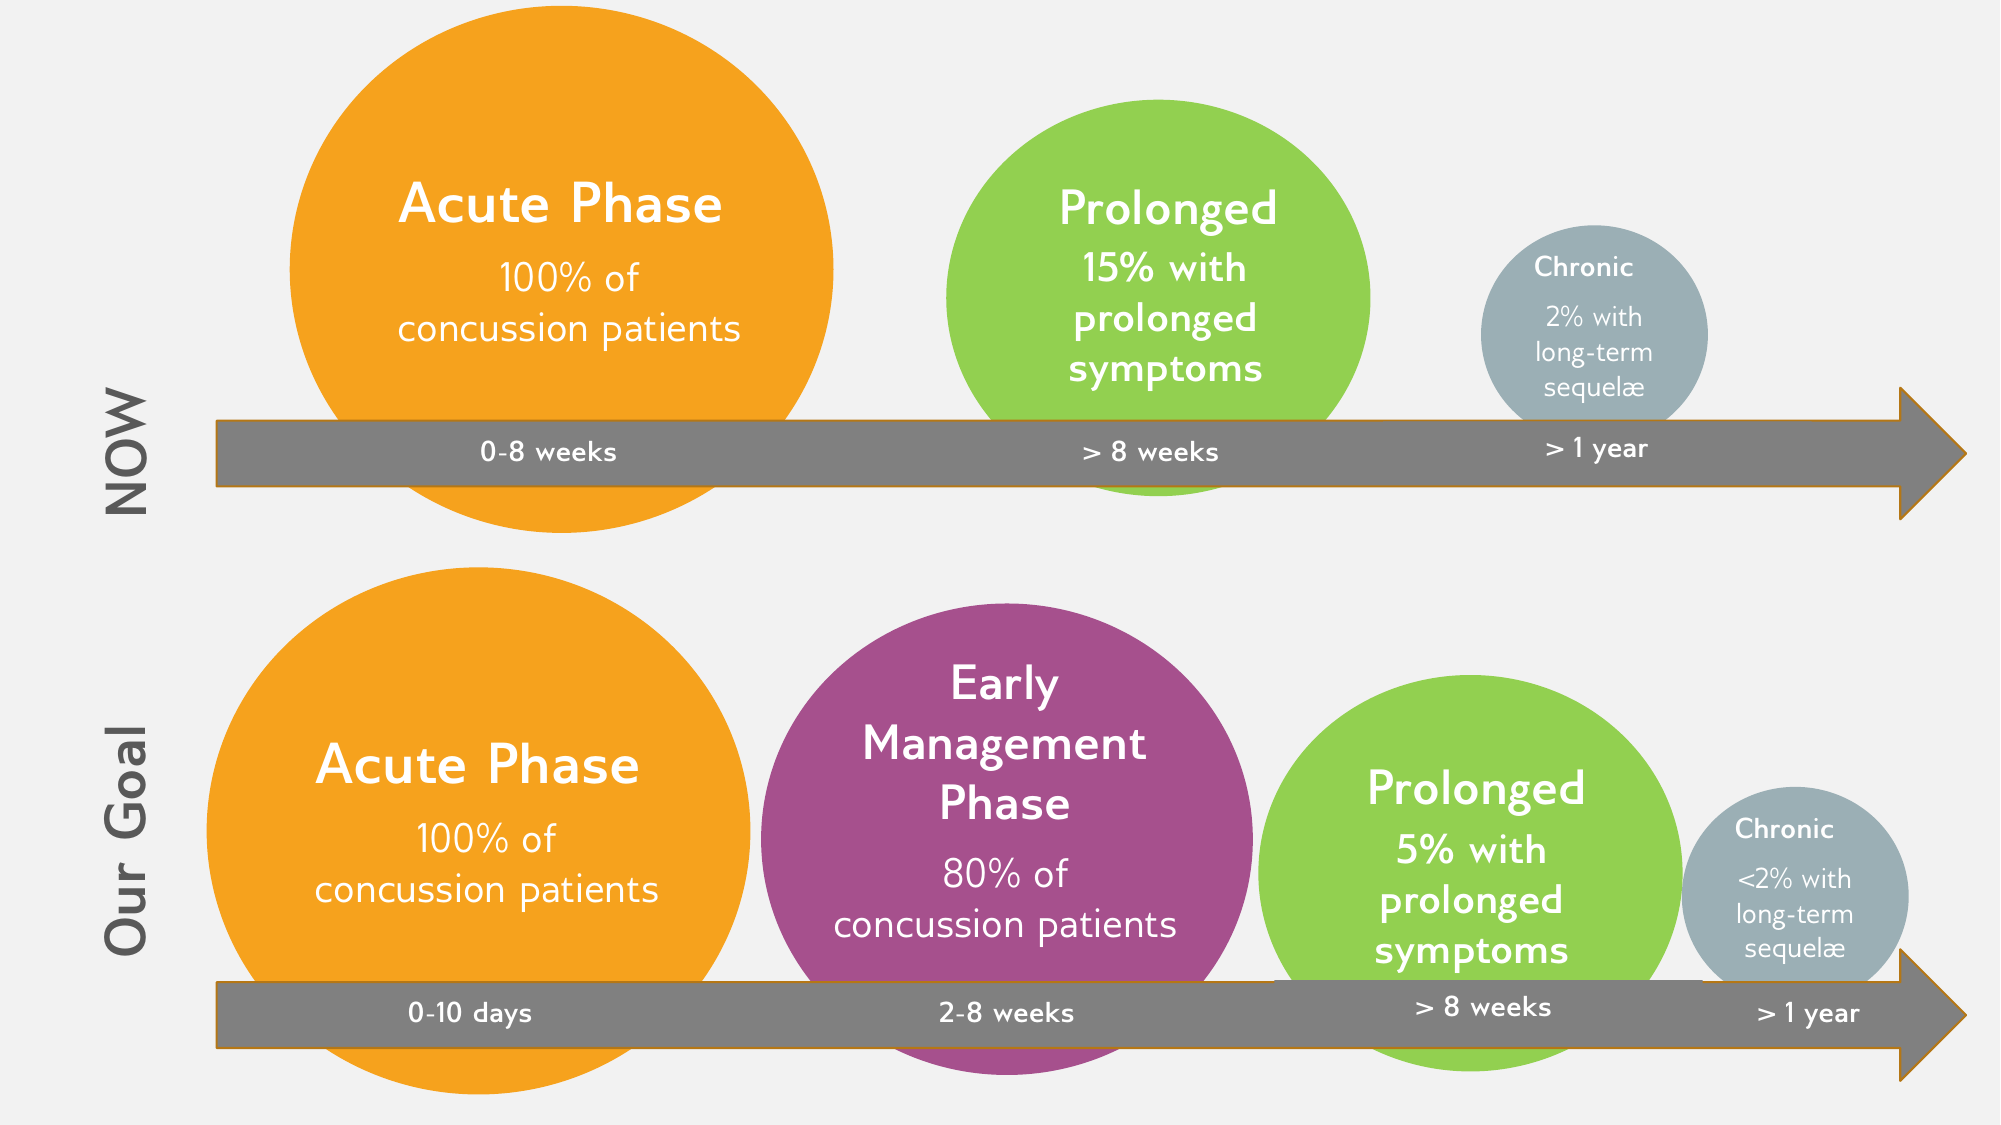

Acute Phase

Prolonged

15% with prolonged symptoms
Chronic
100% of
concussion patients
2% with long-term sequelae
NOW
> 1 year
0-8 weeks
> 8 weeks

Early Management Phase

Acute Phase

 Our Goal
Prolonged

Chronic
100% of
concussion patients
5% with prolonged symptoms
80% of
concussion patients
<2% with long-term sequelae
> 8 weeks
2-8 weeks
> 1 year
0-10 days